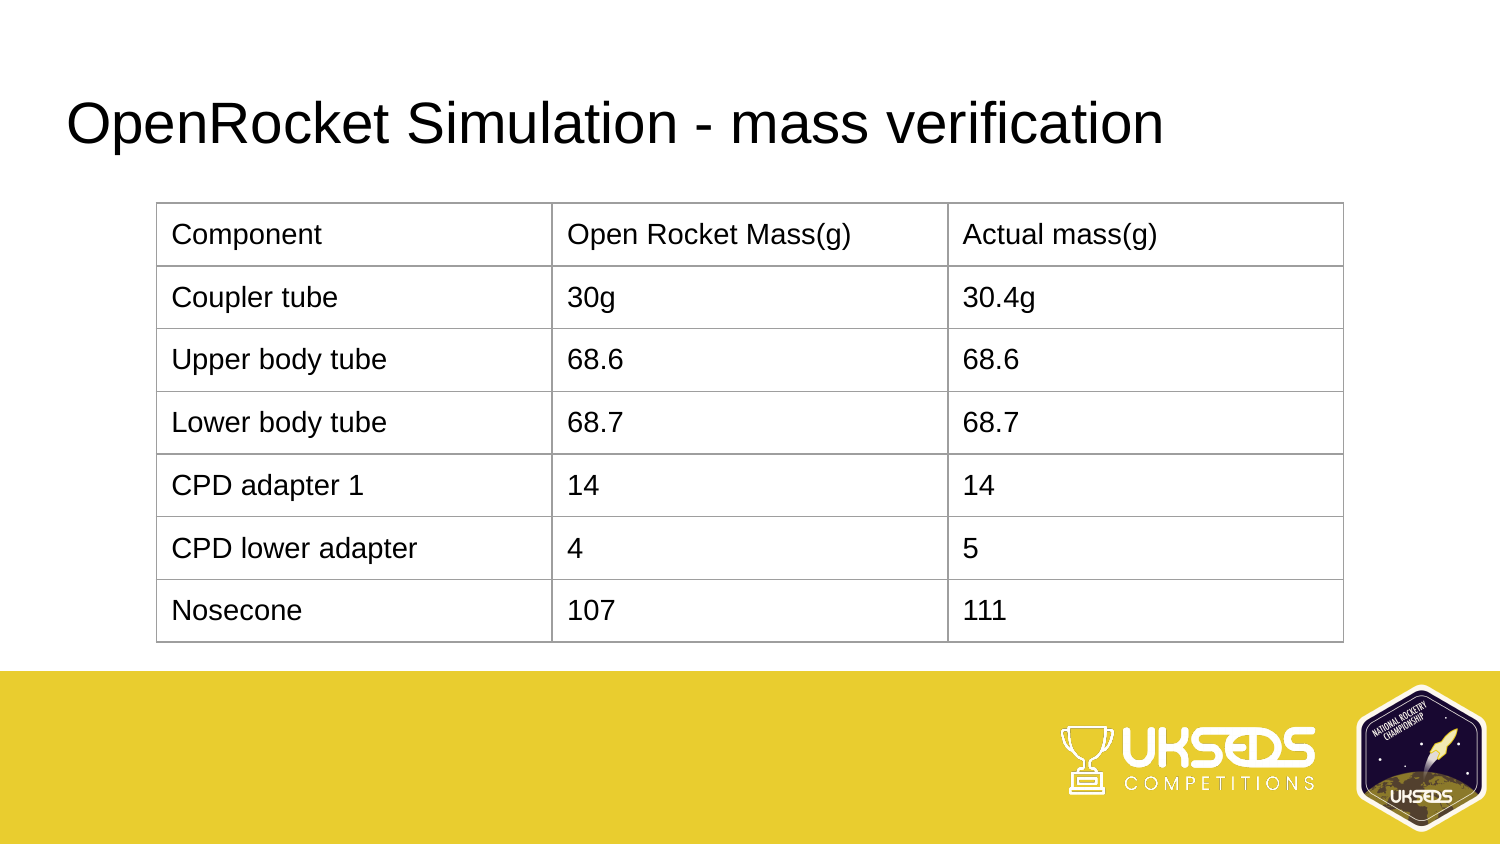

# OpenRocket Simulation - mass verification
| Component | Open Rocket Mass(g) | Actual mass(g) |
| --- | --- | --- |
| Coupler tube | 30g | 30.4g |
| Upper body tube | 68.6 | 68.6 |
| Lower body tube | 68.7 | 68.7 |
| CPD adapter 1 | 14 | 14 |
| CPD lower adapter | 4 | 5 |
| Nosecone | 107 | 111 |